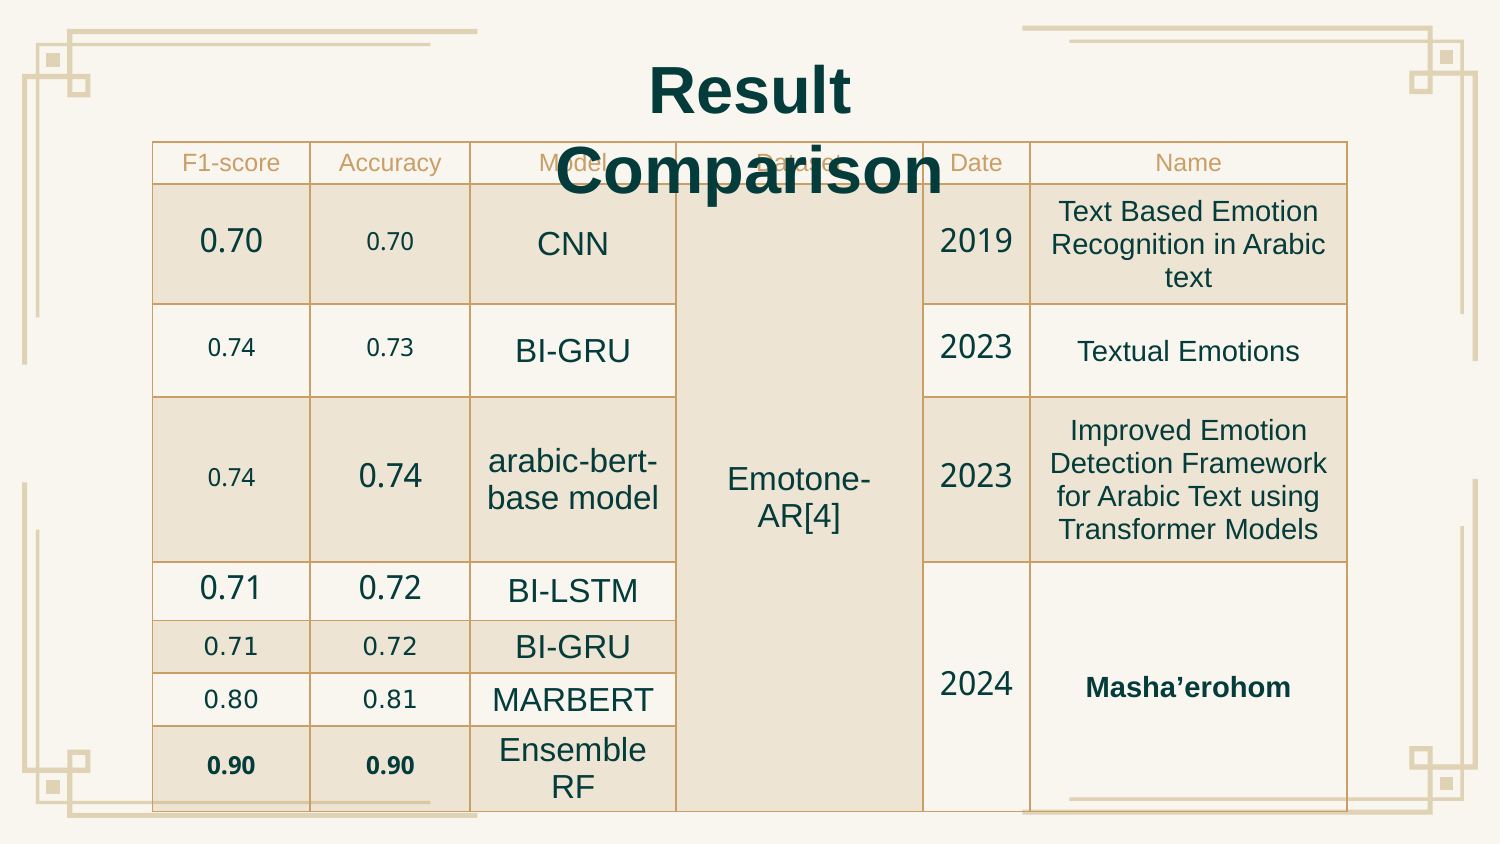

# Result Comparison
| F1-score | Accuracy | Model | Dataset | Date | Name |
| --- | --- | --- | --- | --- | --- |
| 0.70 | 0.70 | CNN | Emotone-AR[4] | 2019 | Text Based Emotion Recognition in Arabic text |
| 0.74 | 0.73 | BI-GRU |  | 2023 | Textual Emotions |
| 0.74 | 0.74 | arabic-bert-base model |  | 2023 | Improved Emotion Detection Framework for Arabic Text using Transformer Models |
| 0.71 | 0.72 | BI-LSTM |  | 2024 | Masha’erohom |
| 0.71 | 0.72 | BI-GRU |  |  |  |
| 0.80 | 0.81 | MARBERT |  |  |  |
| 0.90 | 0.90 | Ensemble RF |  |  |  |